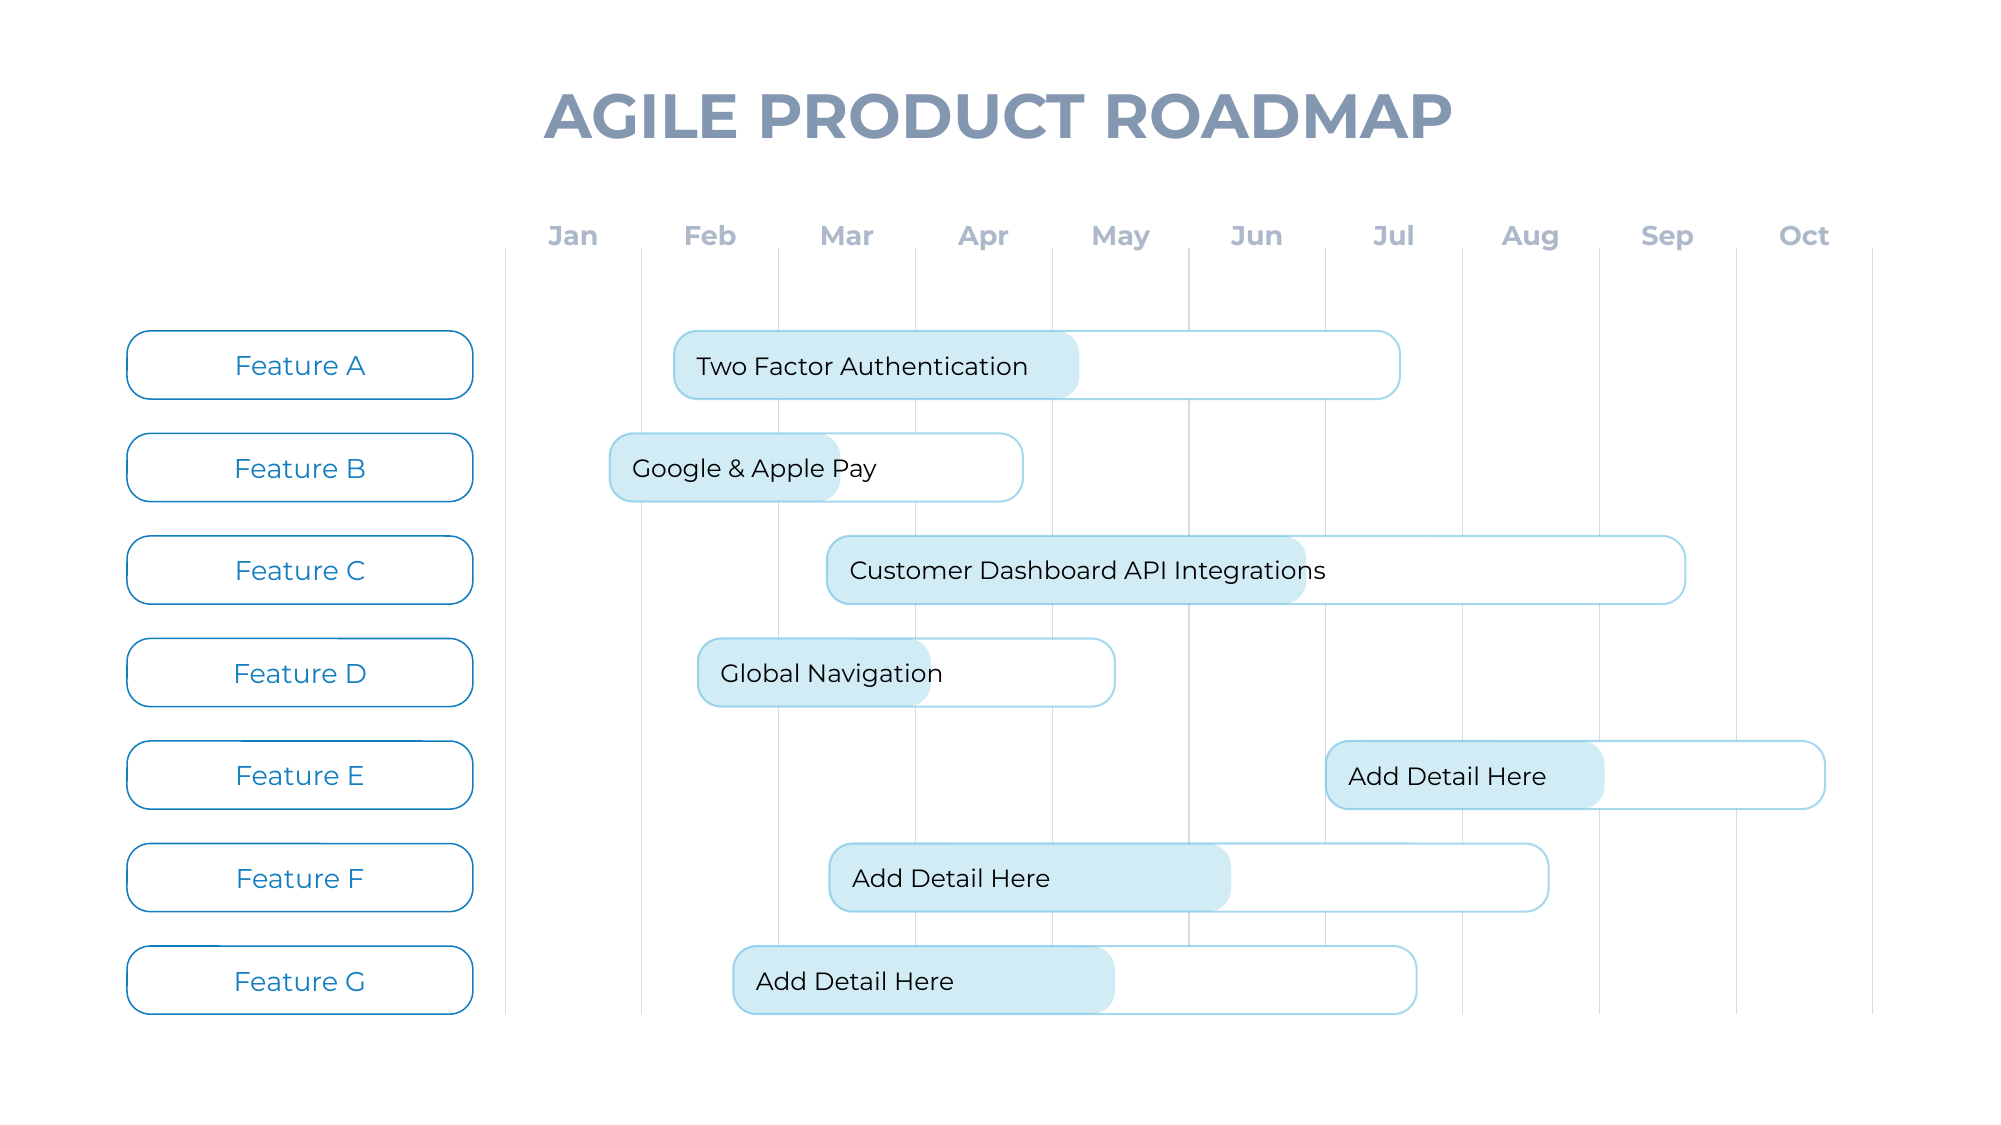

AGILE PRODUCT ROADMAP
Jan
Feb
Mar
Apr
May
Jun
Jul
Aug
Sep
Oct
Feature A

Two Factor Authentication
Feature B

Google & Apple Pay
Feature C

Customer Dashboard API Integrations
Feature D

Global Navigation
Feature E

Add Detail Here
Feature F

Add Detail Here
Feature G

Add Detail Here